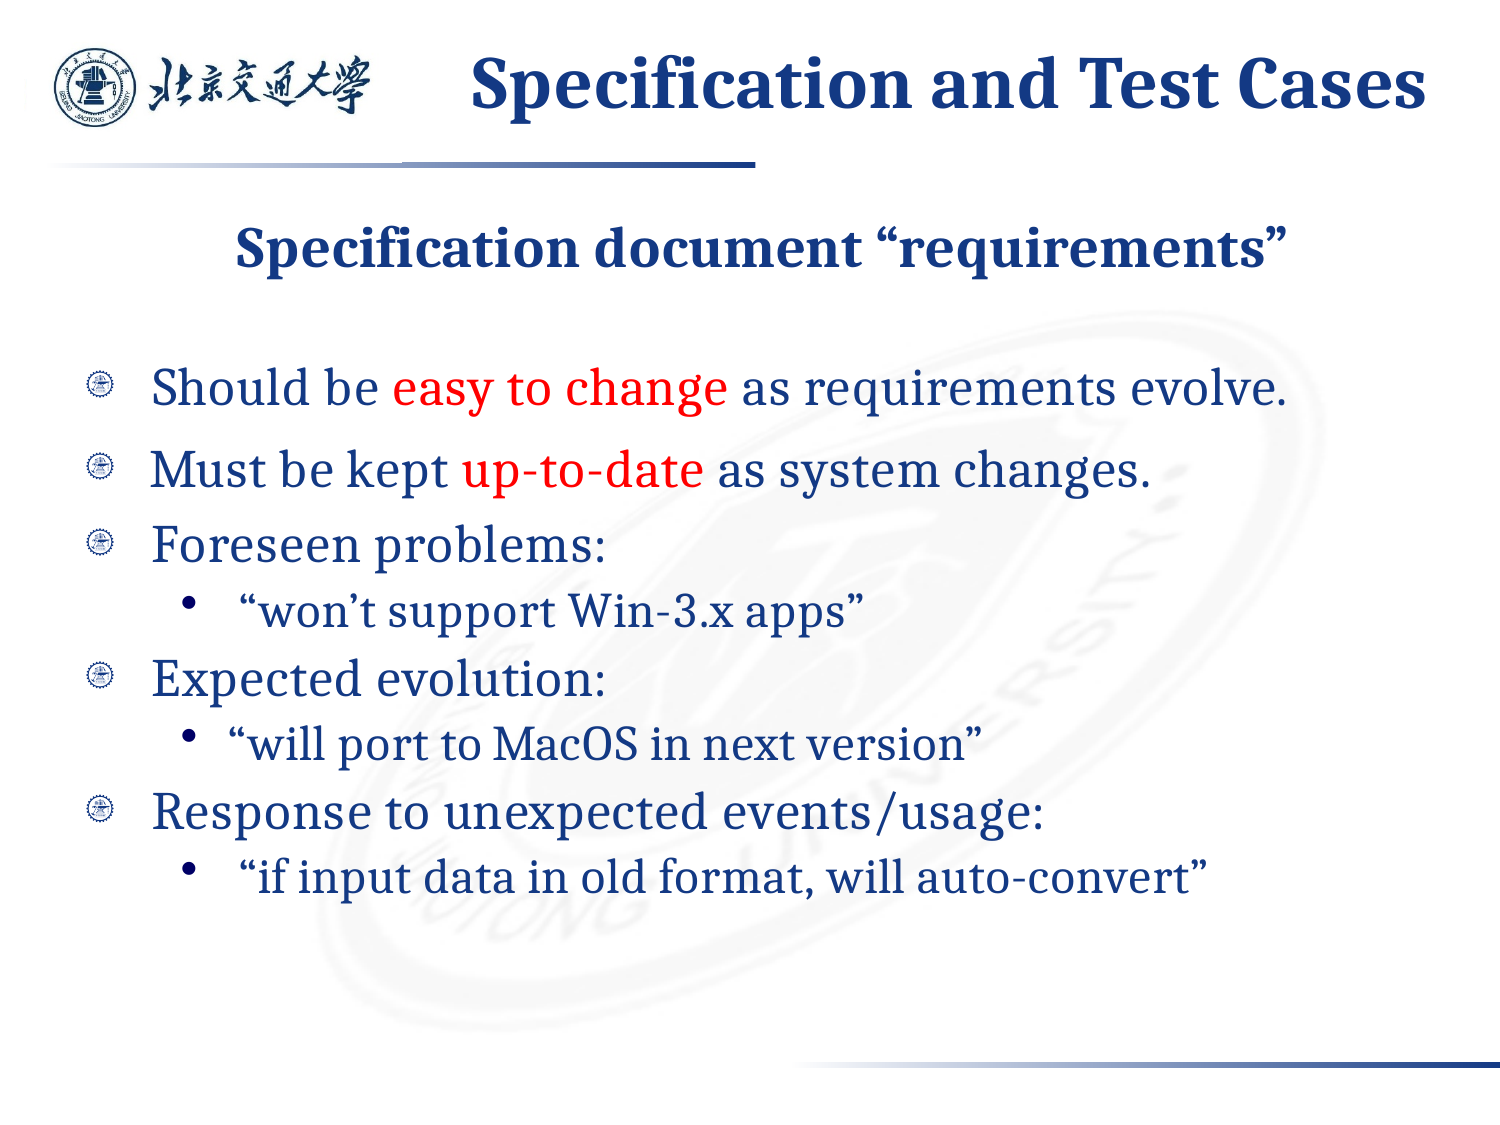

# Specification and Test Cases
Specification document “requirements”
Should be easy to change as requirements evolve.
Must be kept up-to-date as system changes.
Foreseen problems:
 “won’t support Win-3.x apps”
Expected evolution:
“will port to MacOS in next version”
Response to unexpected events/usage:
 “if input data in old format, will auto-convert”